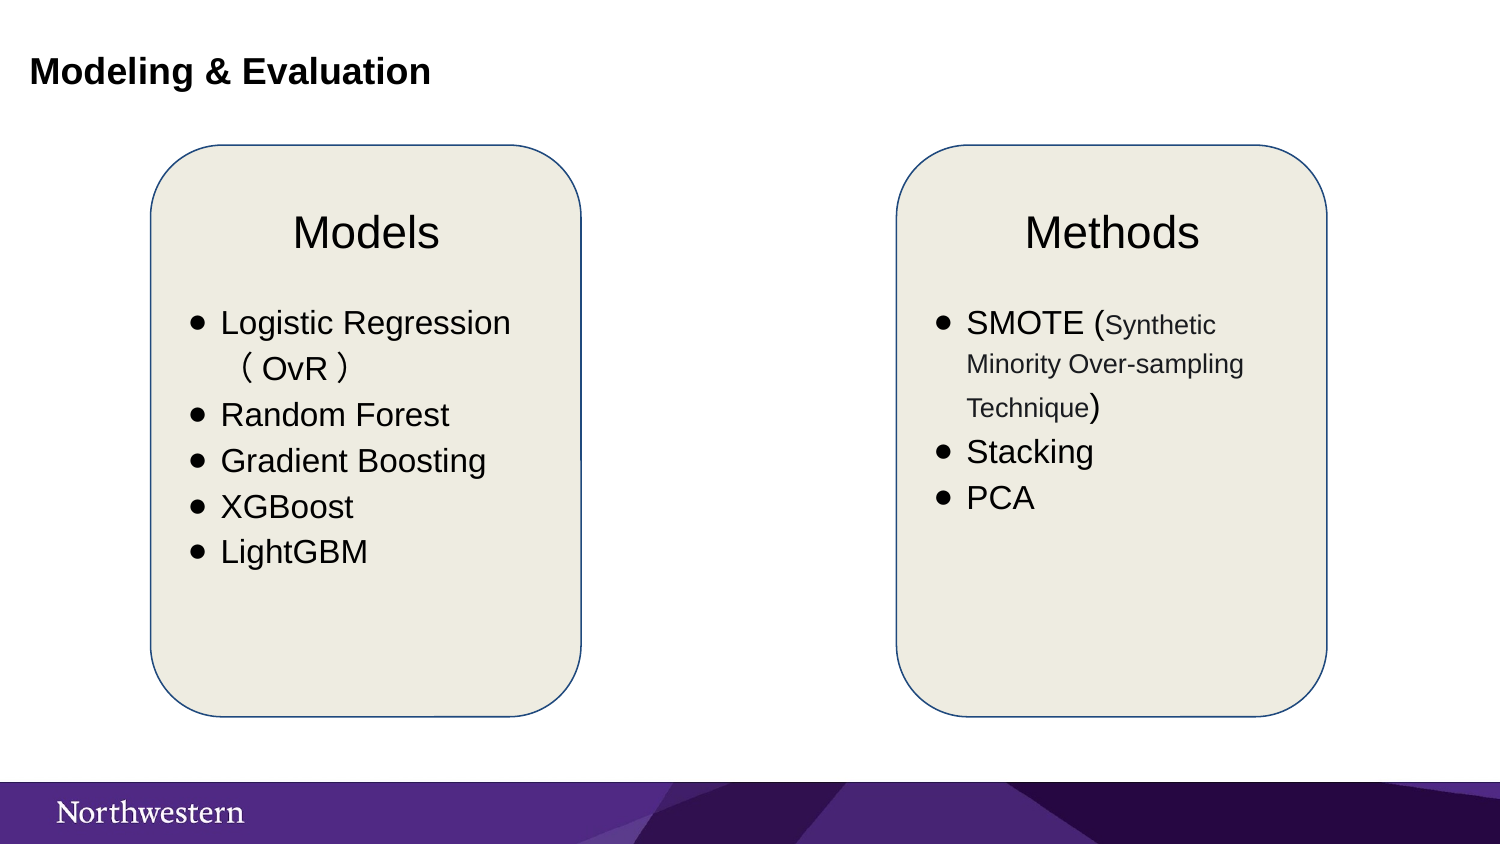

# Modeling & Evaluation

Models
Methods
Logistic Regression （OvR）
Random Forest
Gradient Boosting
XGBoost
LightGBM
SMOTE (Synthetic
Minority Over-sampling Technique)
Stacking
PCA